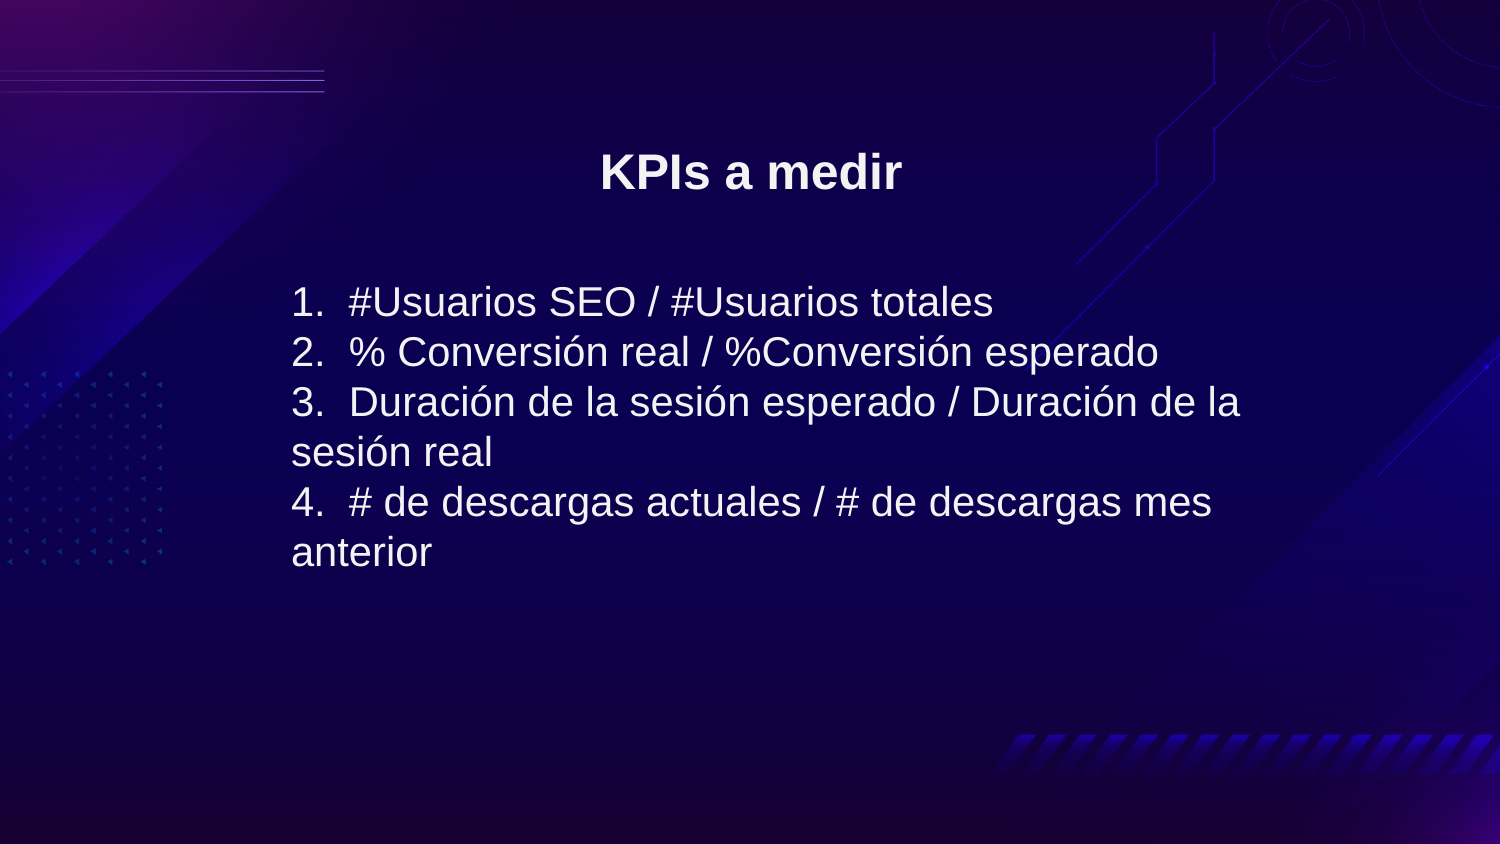

KPIs a medir
1.  #Usuarios SEO / #Usuarios totales
2.  % Conversión real / %Conversión esperado
3.  Duración de la sesión esperado / Duración de la sesión real
4.  # de descargas actuales / # de descargas mes anterior